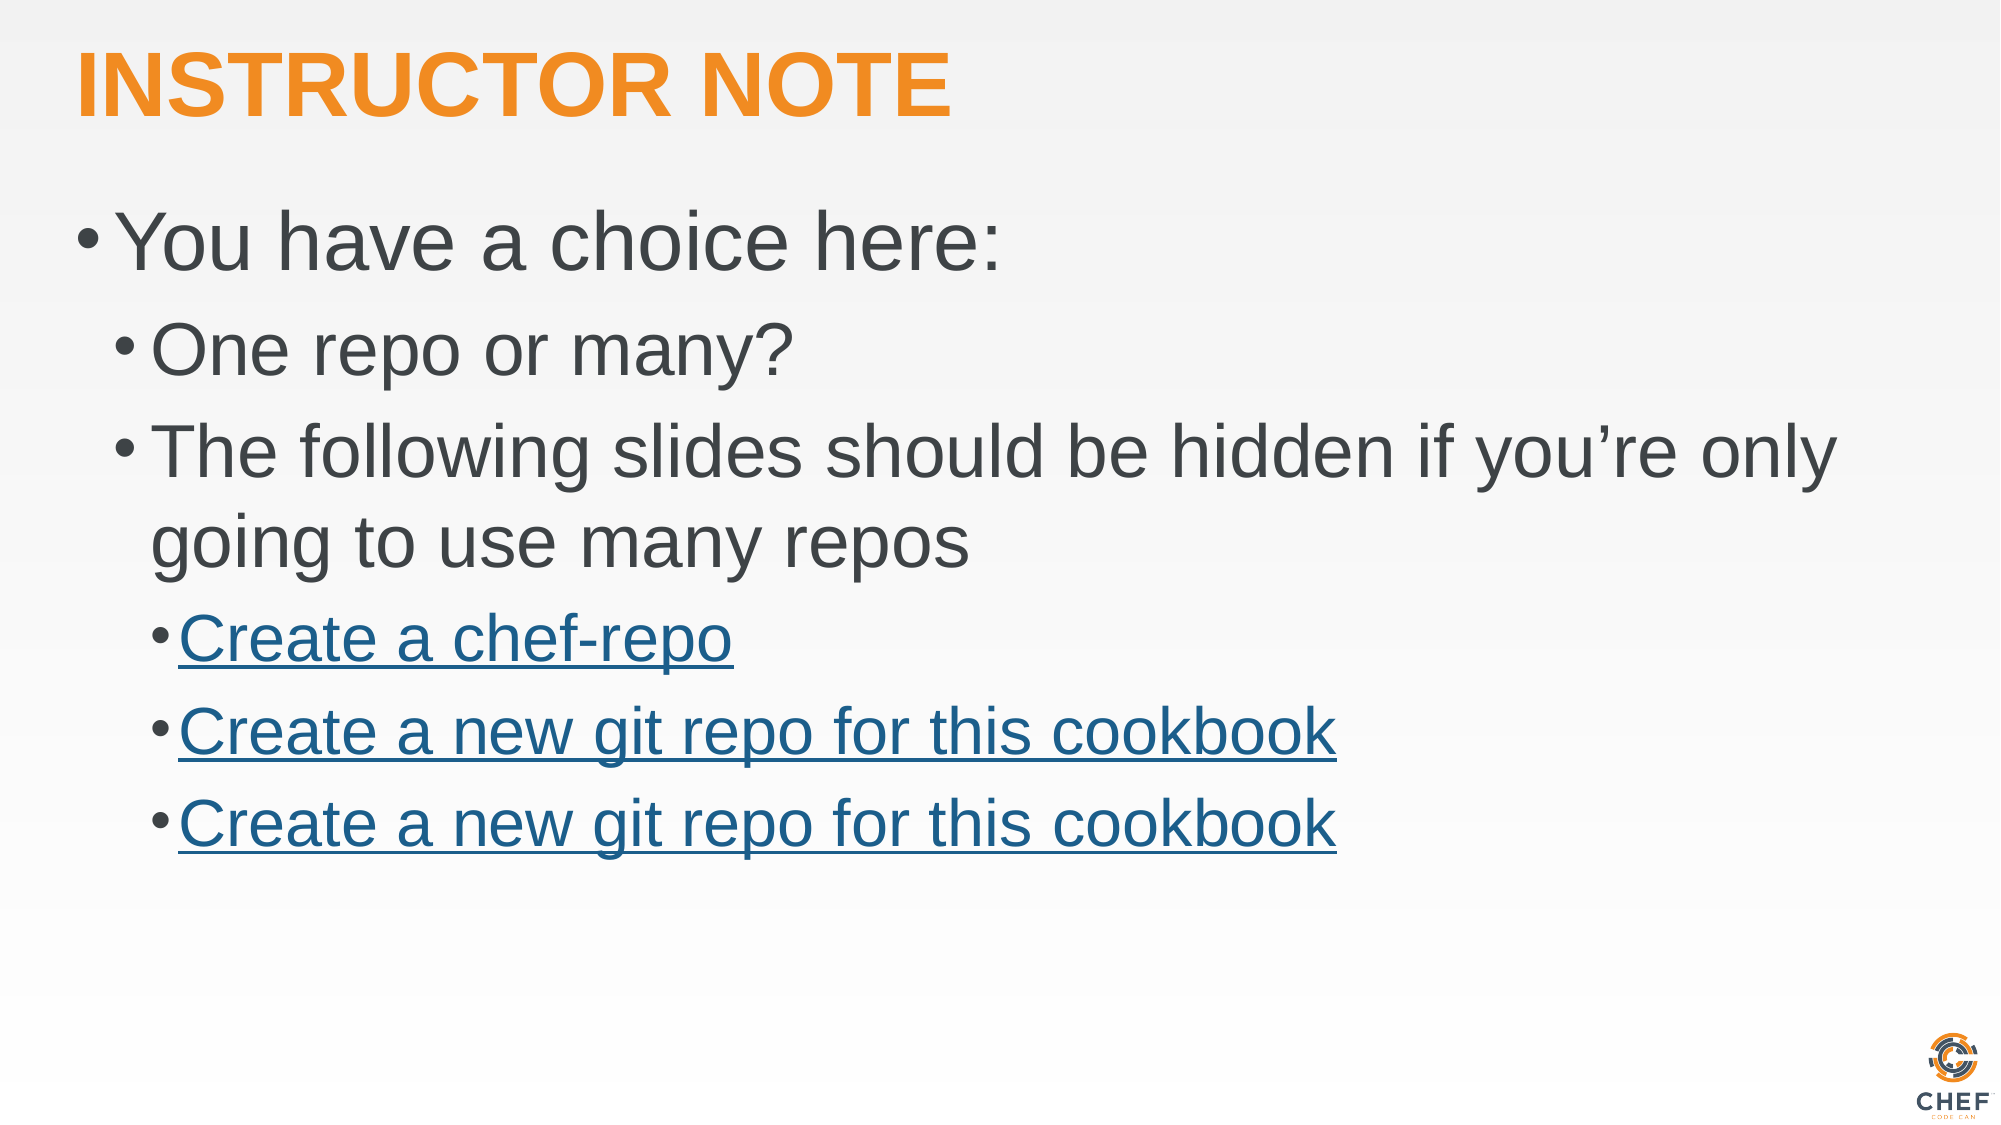

# INSTRUCTOR NOTE
You have a choice here:
One repo or many?
The following slides should be hidden if you’re only going to use many repos
Create a chef-repo
Create a new git repo for this cookbook
Create a new git repo for this cookbook